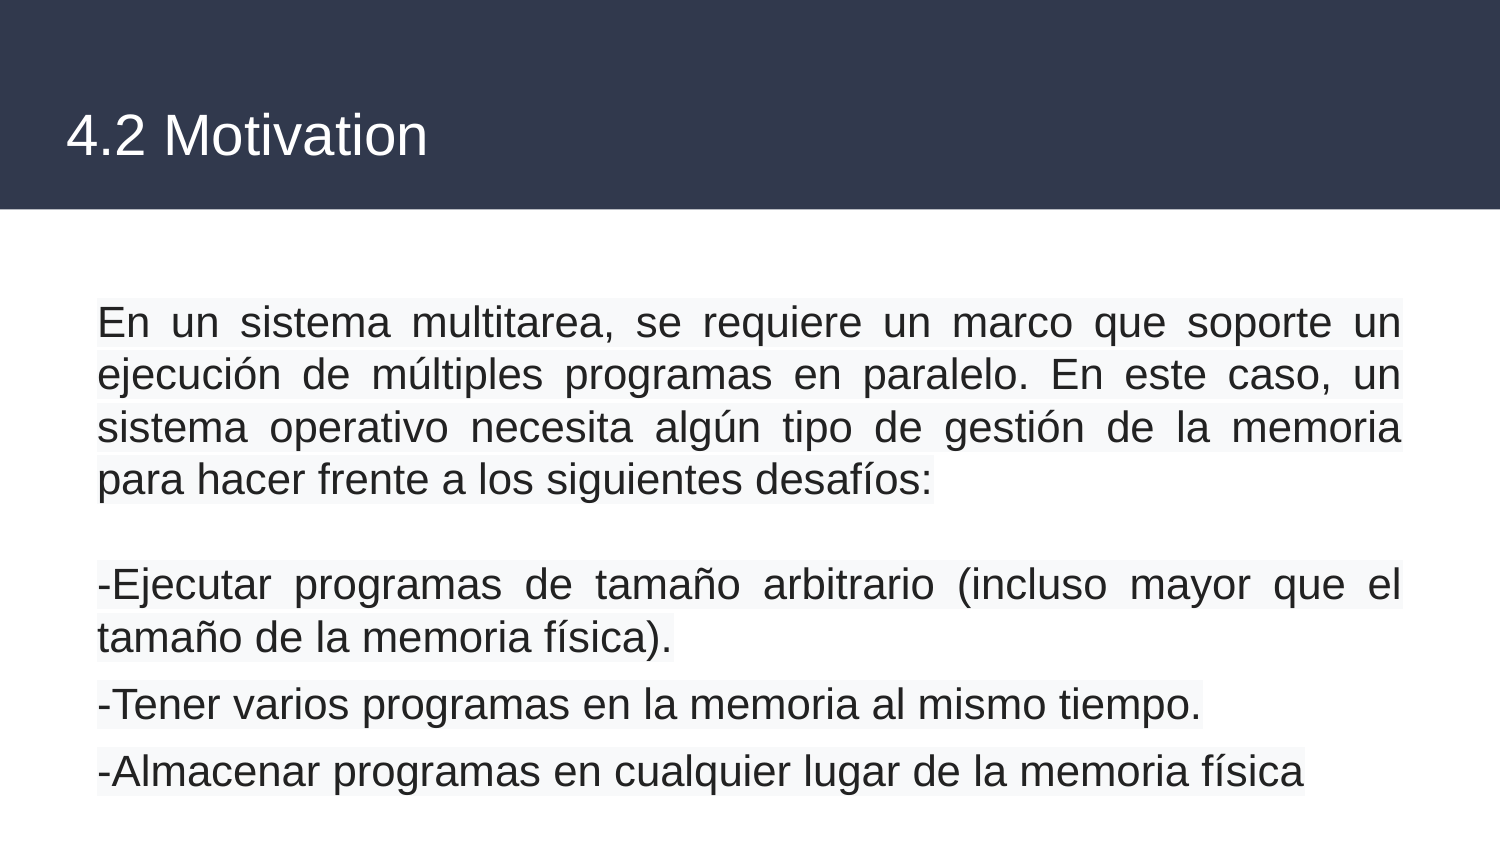

# 4.2 Motivation
En un sistema multitarea, se requiere un marco que soporte un ejecución de múltiples programas en paralelo. En este caso, un sistema operativo necesita algún tipo de gestión de la memoria para hacer frente a los siguientes desafíos:

-Ejecutar programas de tamaño arbitrario (incluso mayor que el tamaño de la memoria física).
-Tener varios programas en la memoria al mismo tiempo.
-Almacenar programas en cualquier lugar de la memoria física